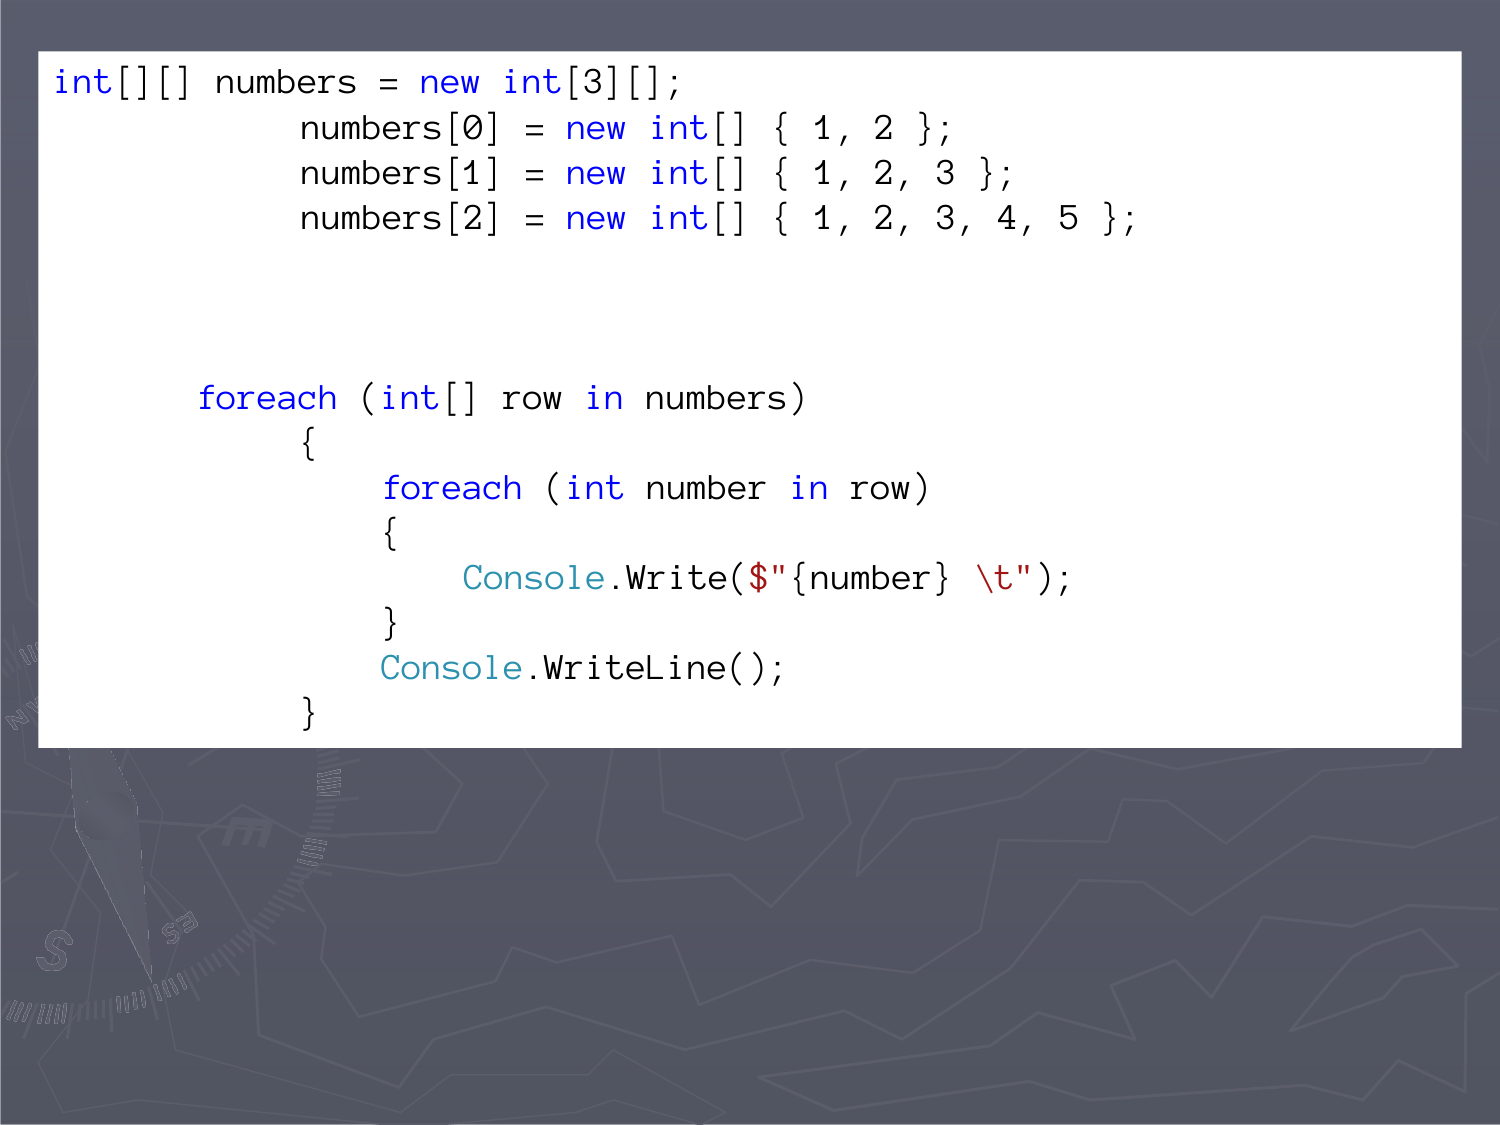

# int[][] numbers = new int[3][];
| numbers[0] | = | new | int[] | { | 1, | 2 }; |  |  |
| --- | --- | --- | --- | --- | --- | --- | --- | --- |
| numbers[1] | = | new | int[] | { | 1, | 2, 3 }; |  |  |
| numbers[2] | = | new | int[] | { | 1, | 2, 3, 4, | 5 | }; |
foreach (int[] row in numbers)
{
foreach (int number in row)
{
Console.Write($"{number} \t");
}
Console.WriteLine();
}